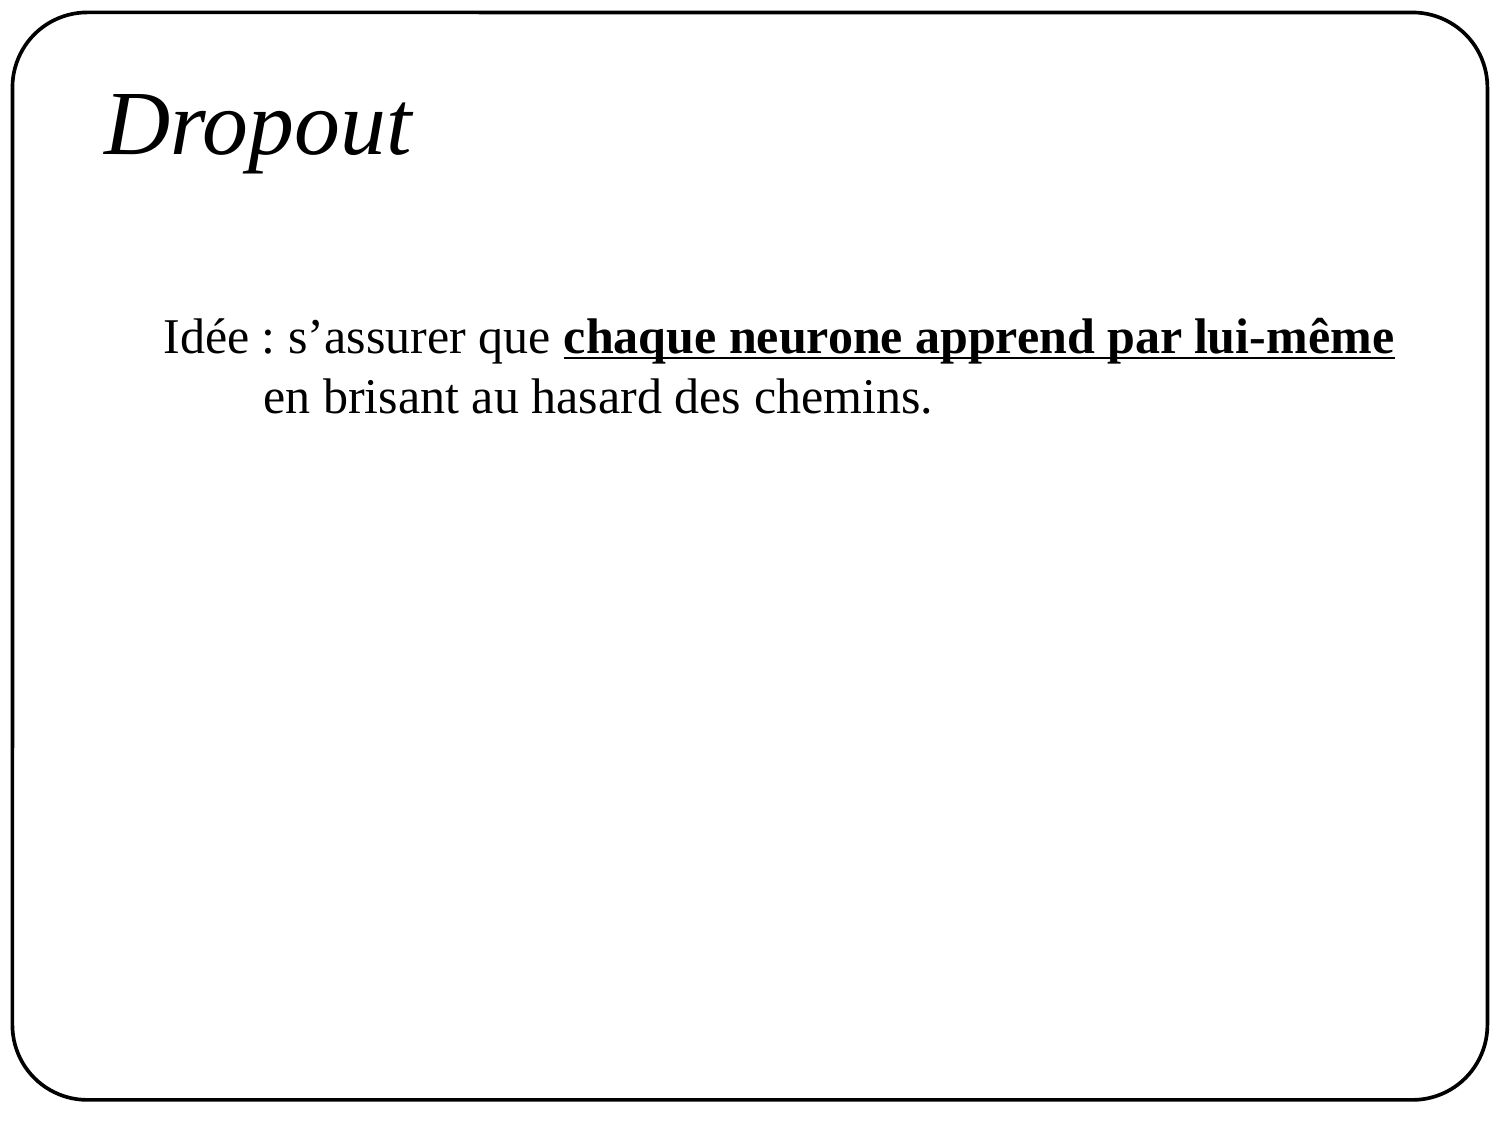

Dropout
Idée : s’assurer que chaque neurone apprend par lui-même
        en brisant au hasard des chemins.